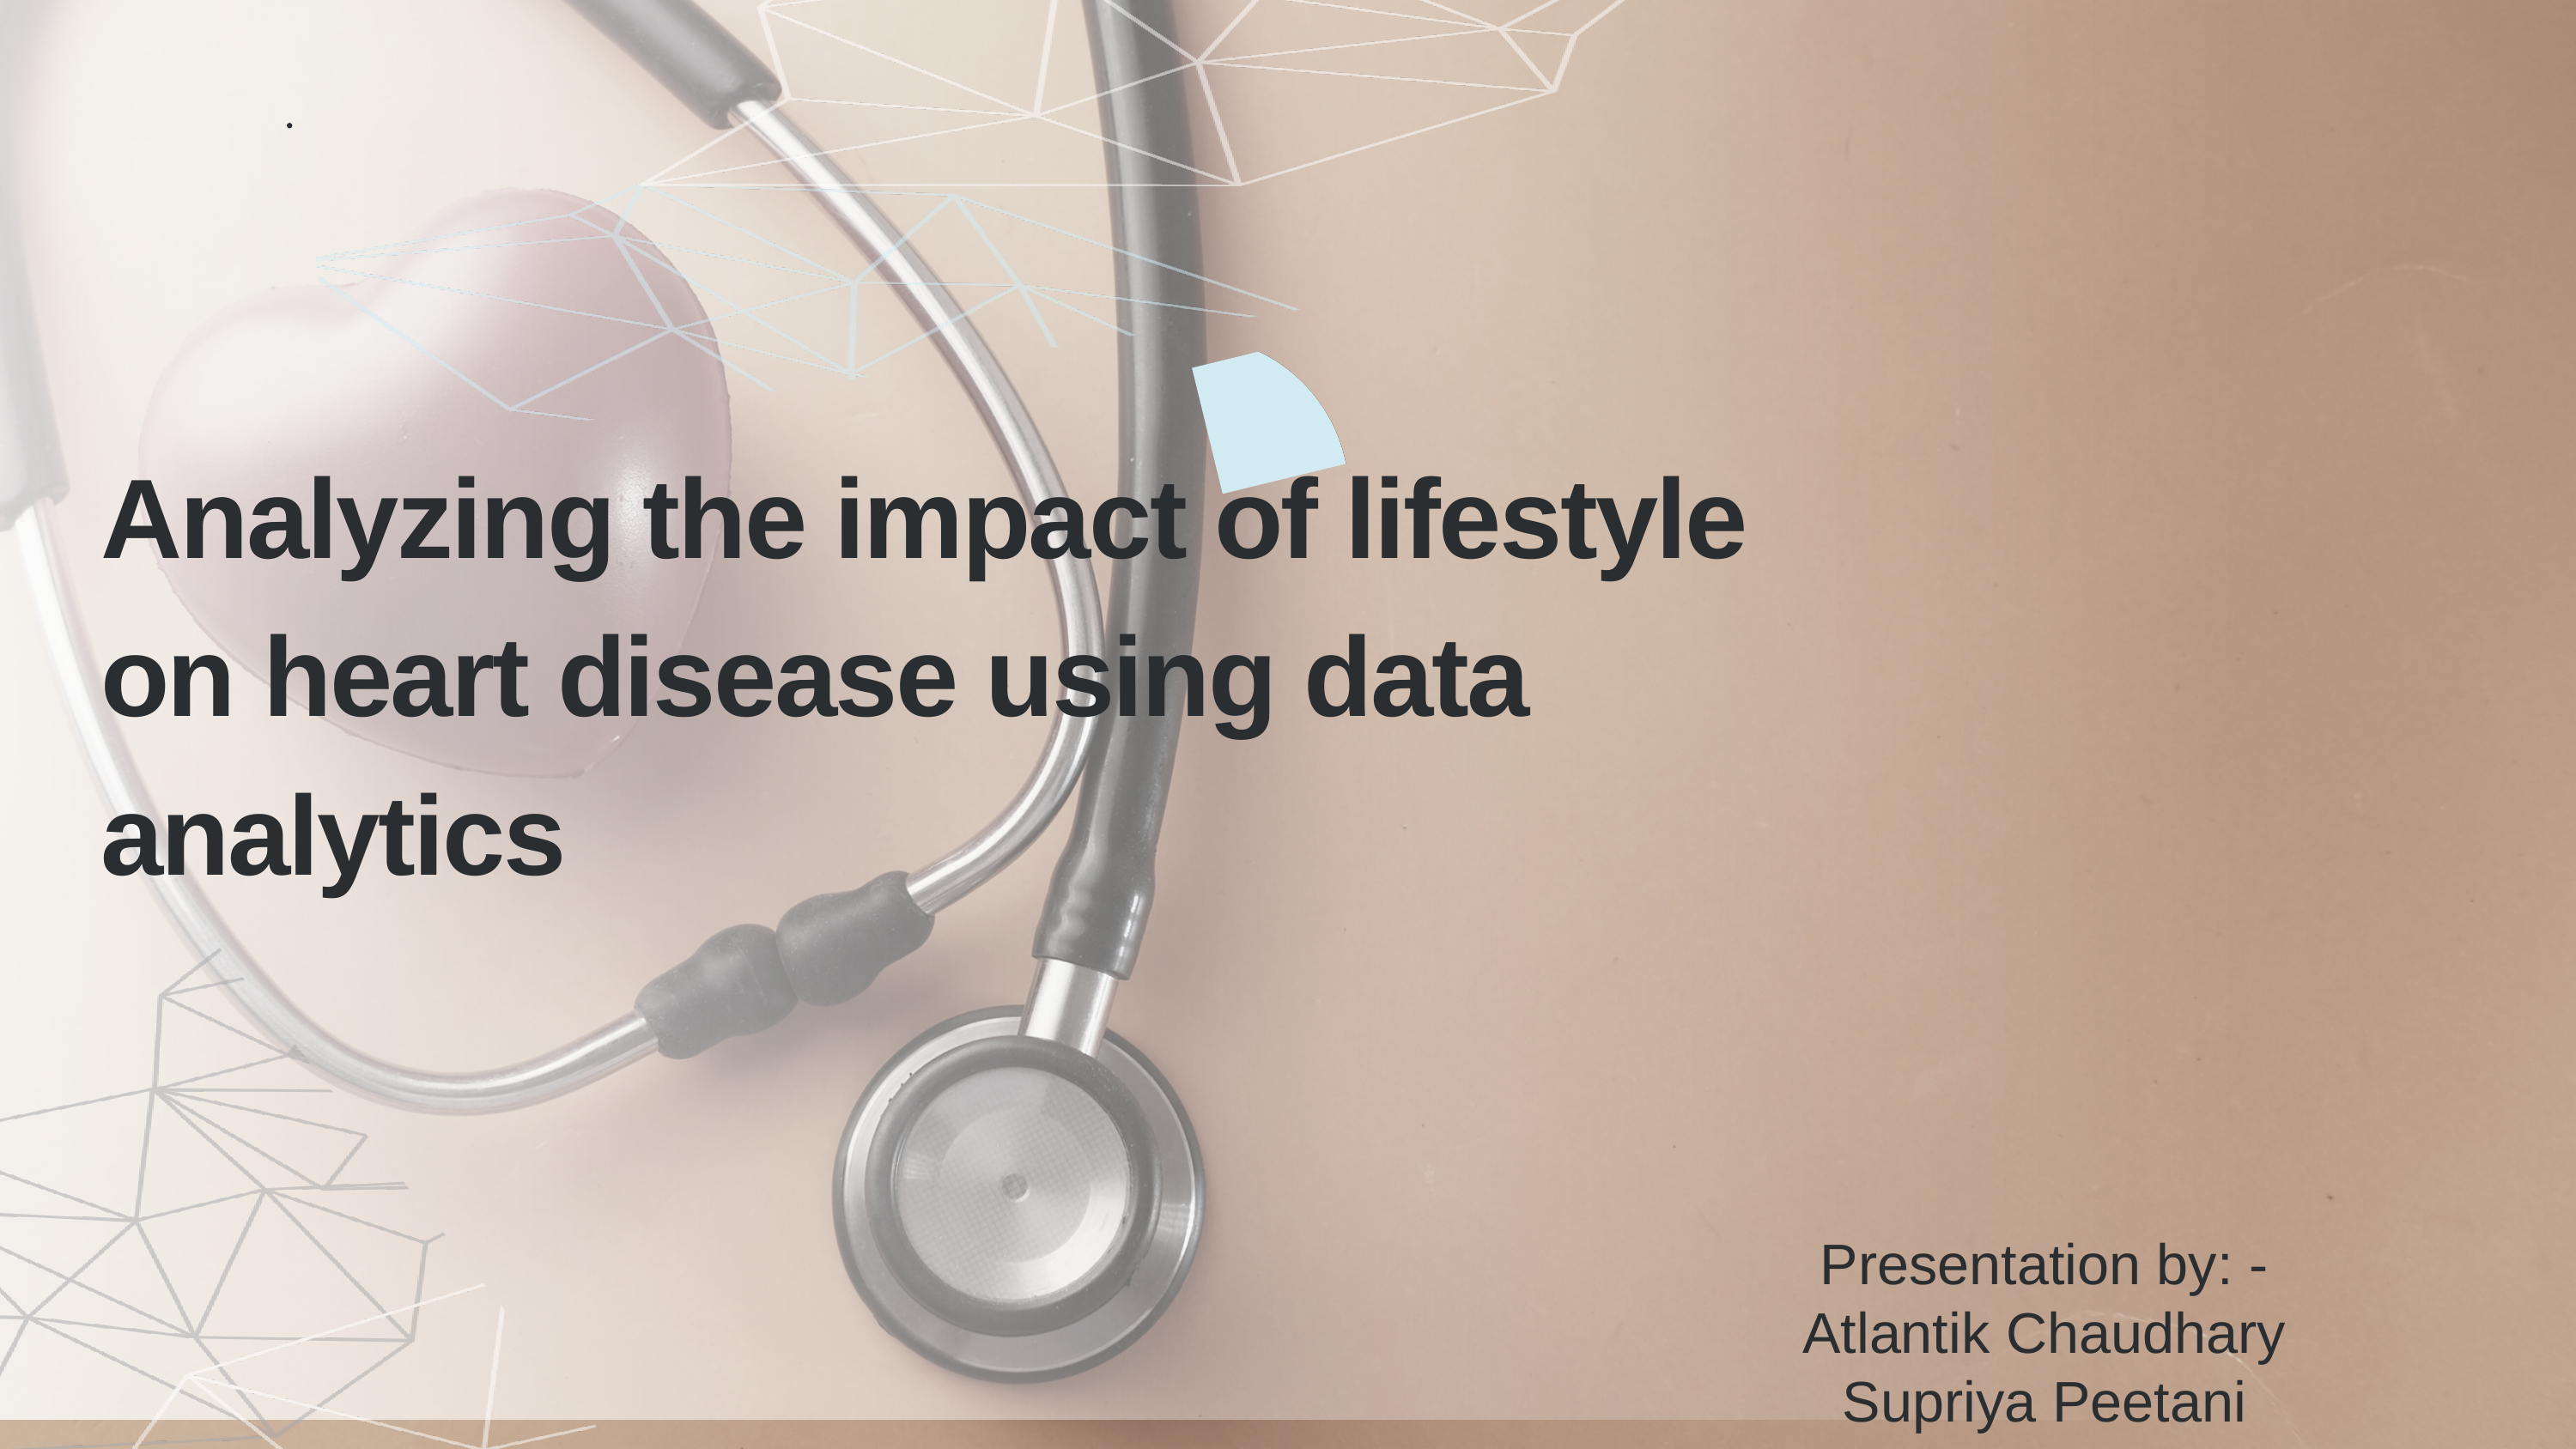

Analyzing the impact of lifestyle on heart disease using data analytics

Presentation by: -
Atlantik Chaudhary
Supriya Peetani